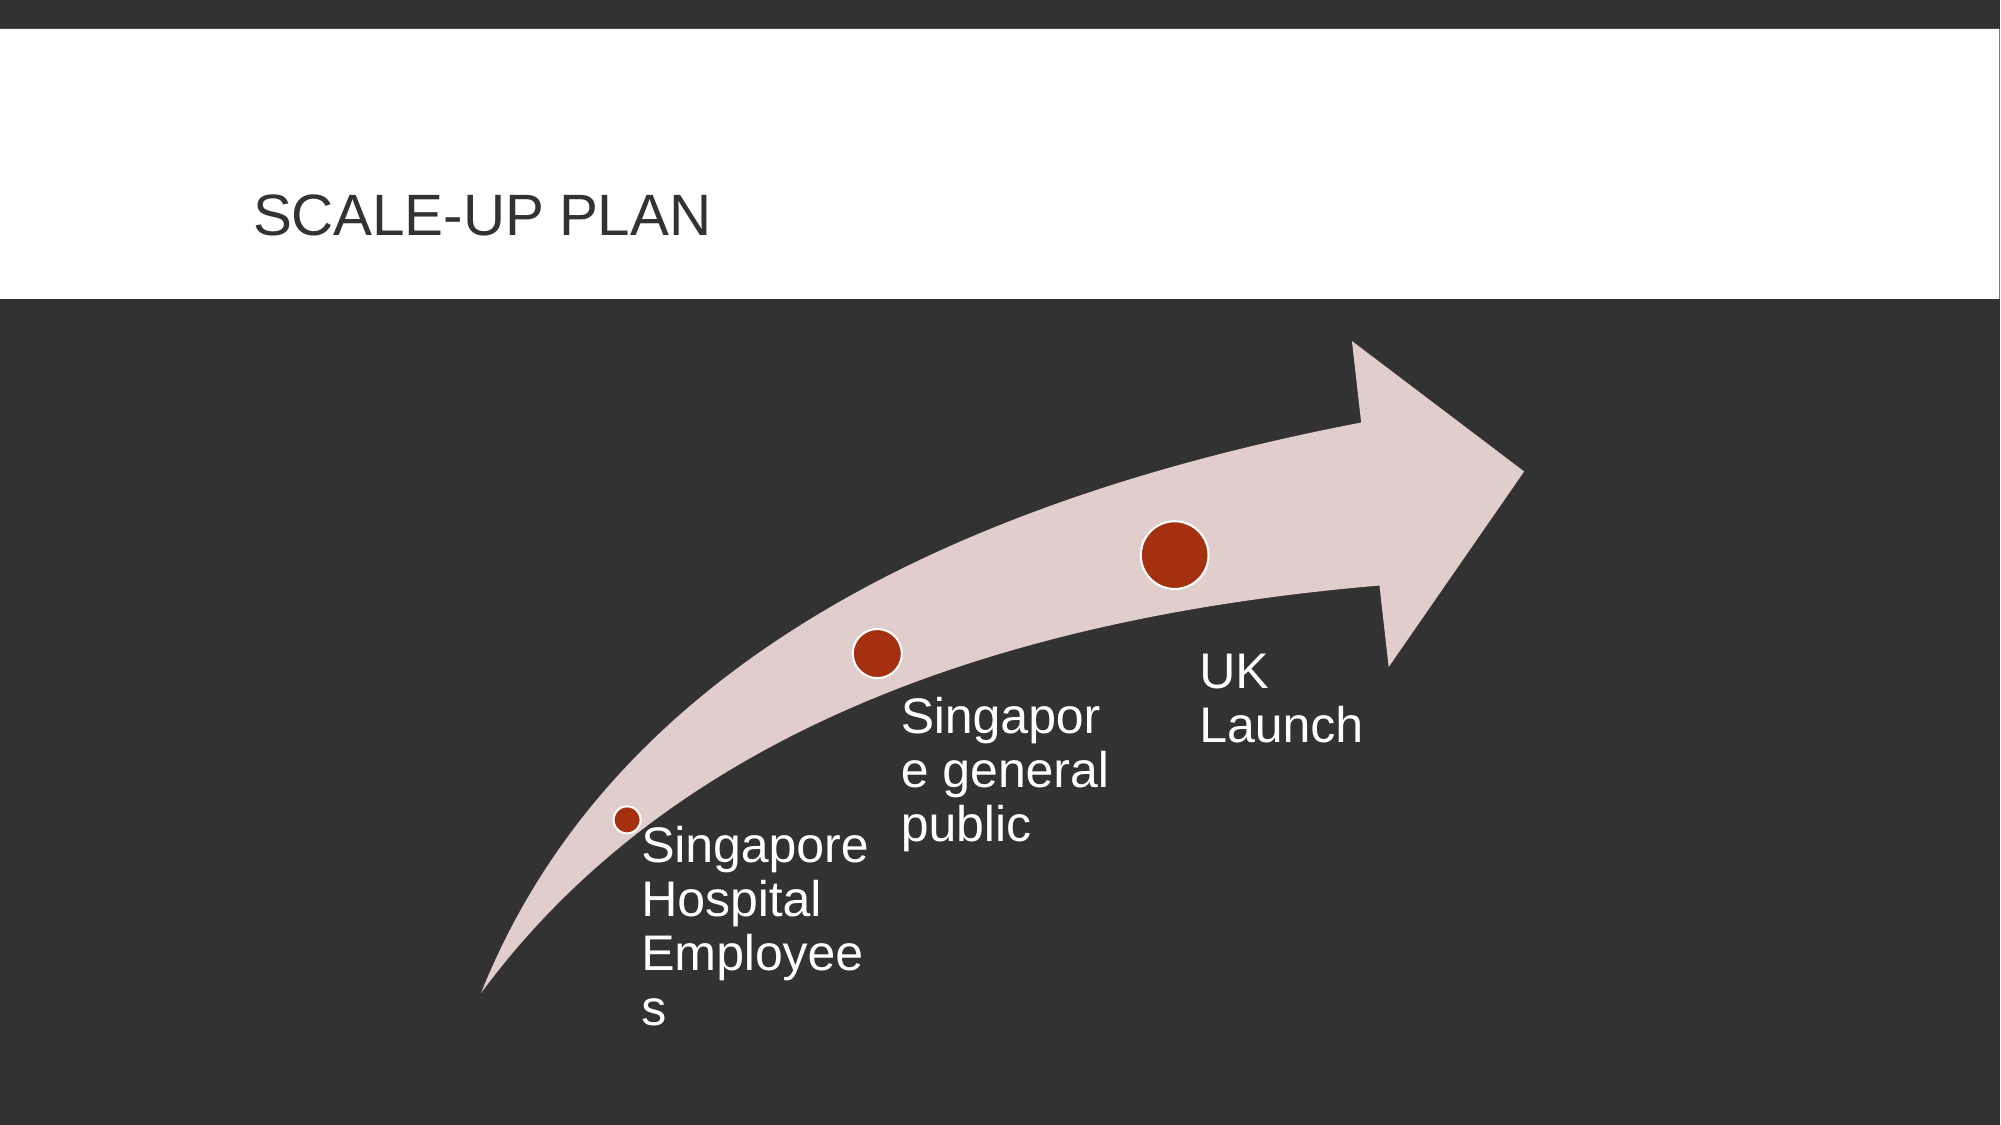

# Scale-up plan
Singapore Hospital Employees
Singapore general public
UK Launch